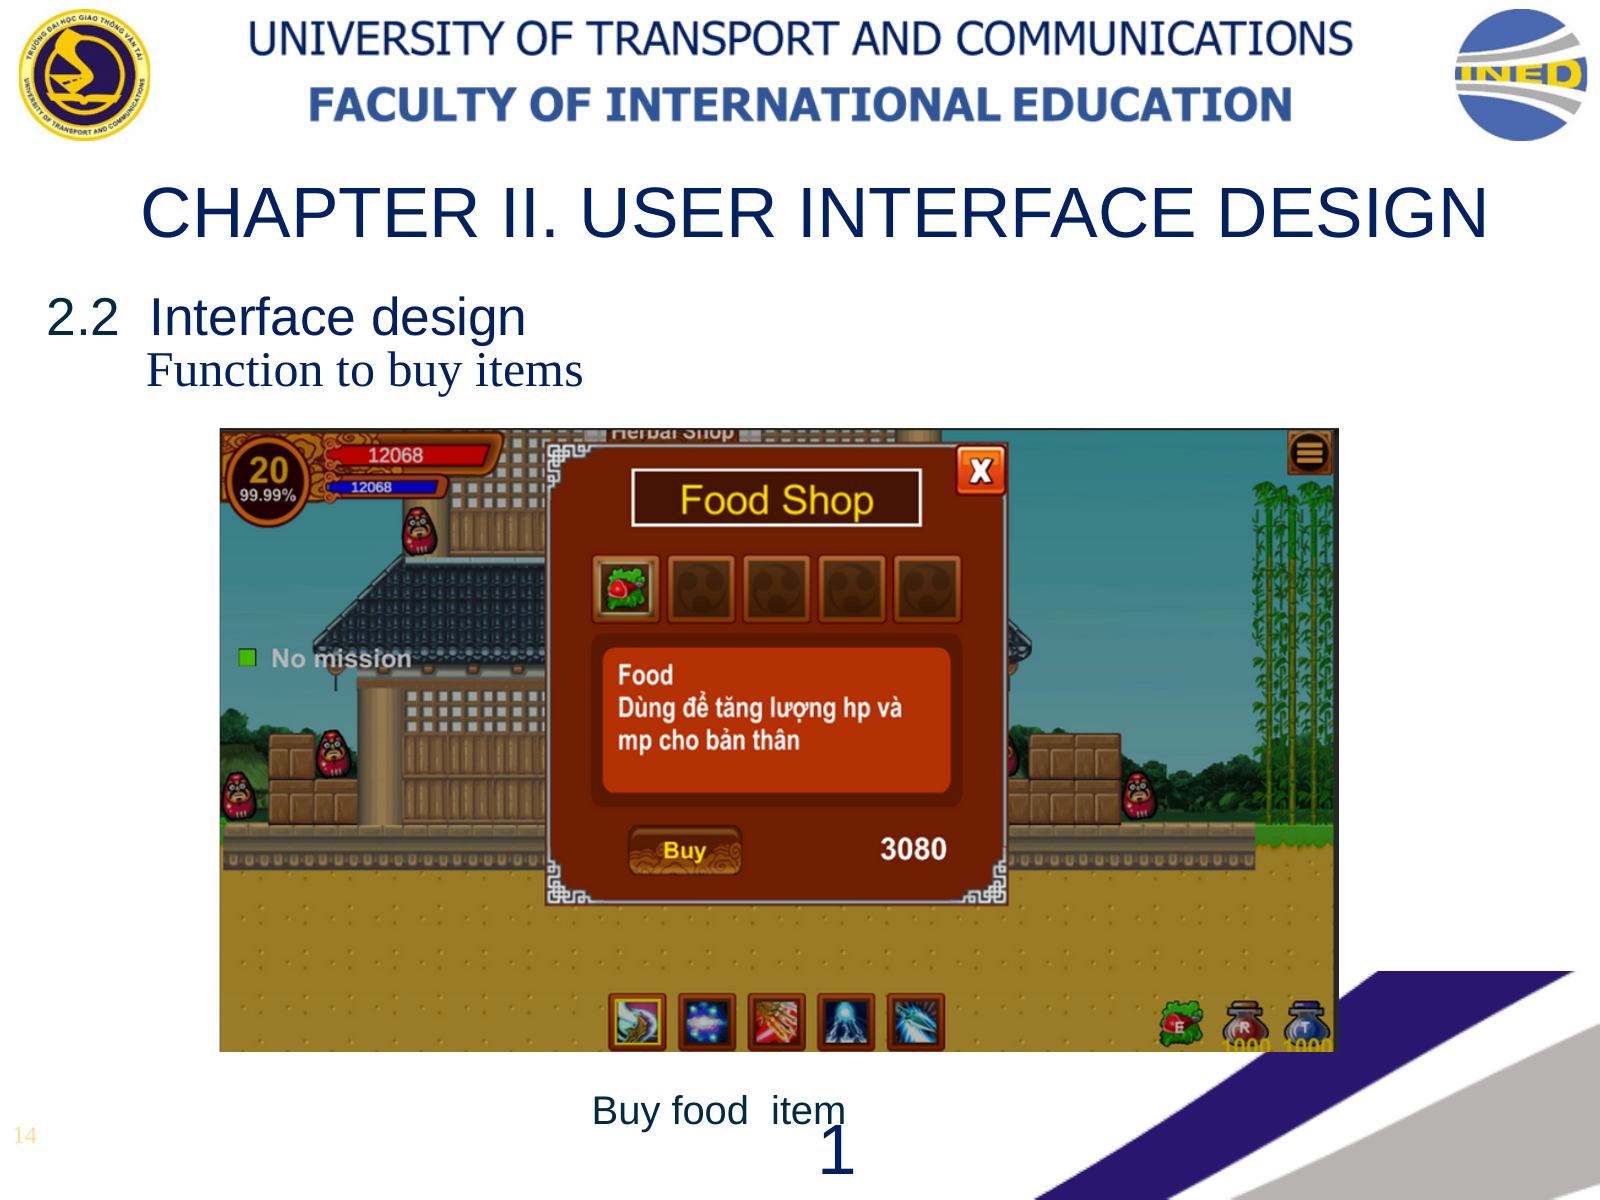

CHAPTER II. USER INTERFACE DESIGN
2.2  Interface design
Function to buy items

Buy food  item
14
14